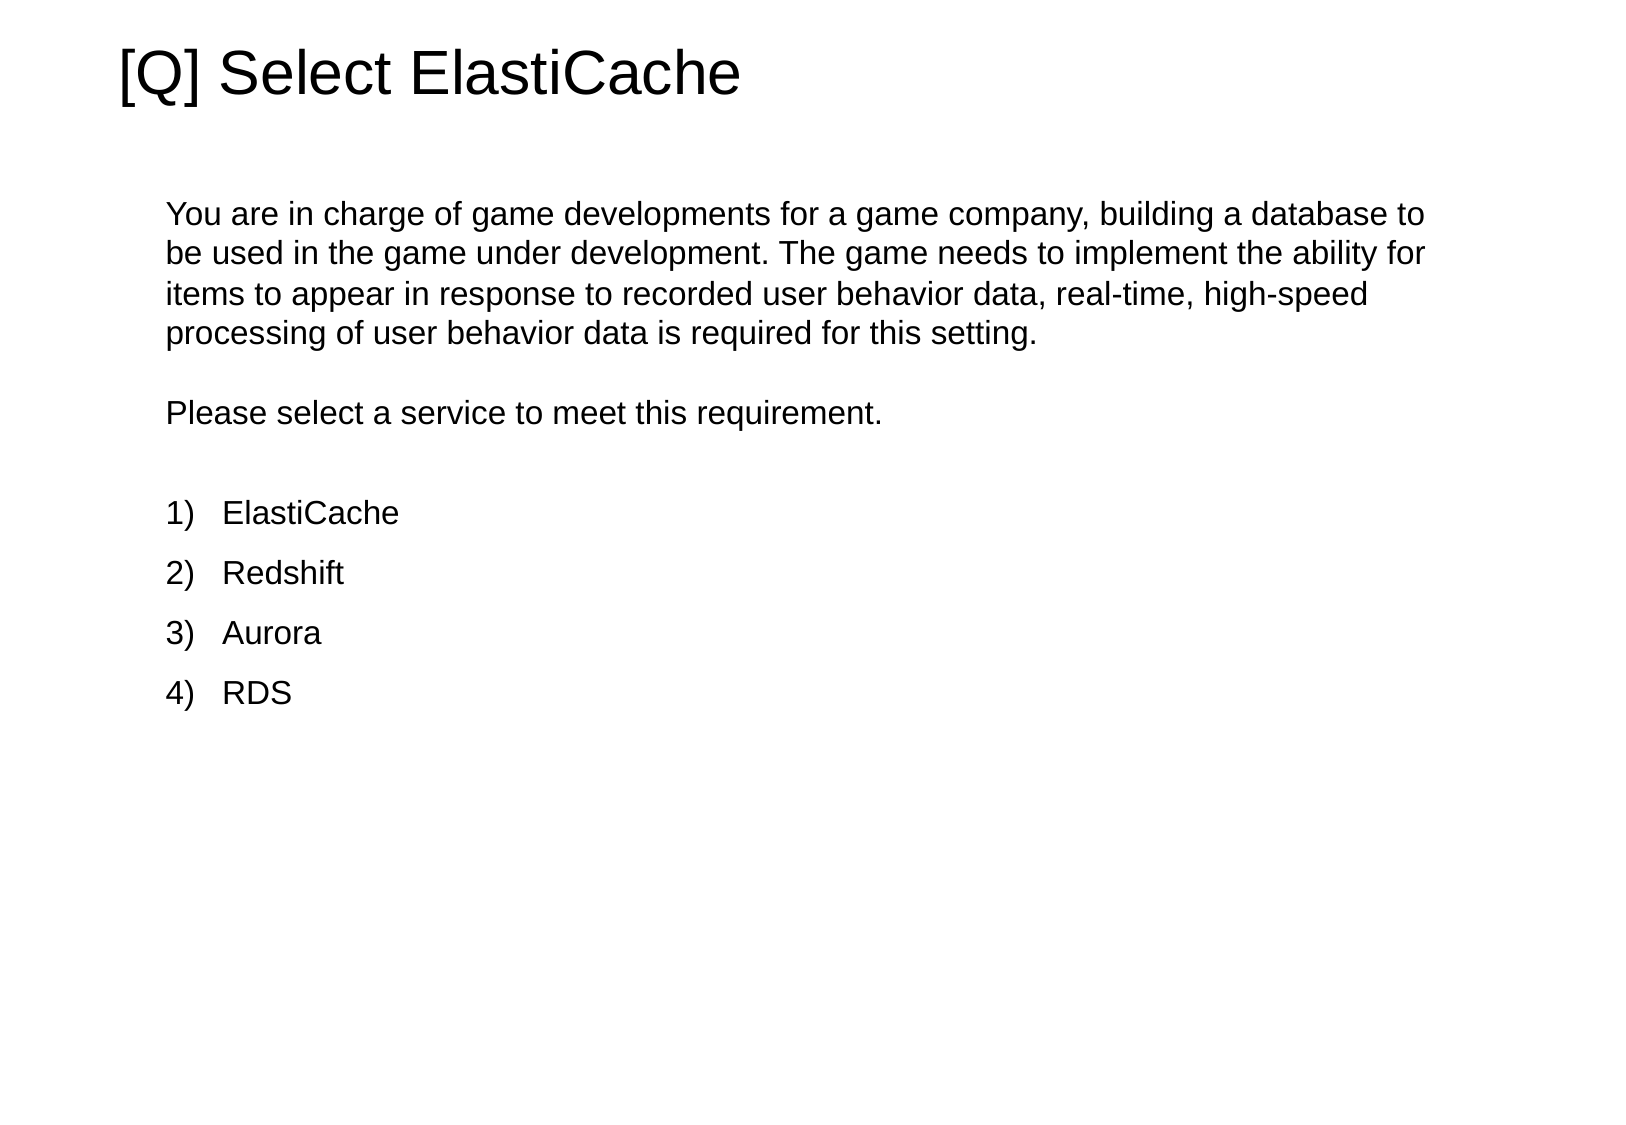

[Q] Select ElastiCache
You are in charge of game developments for a game company, building a database to be used in the game under development. The game needs to implement the ability for items to appear in response to recorded user behavior data, real-time, high-speed processing of user behavior data is required for this setting.

Please select a service to meet this requirement.

ElastiCache
Redshift
Aurora
RDS